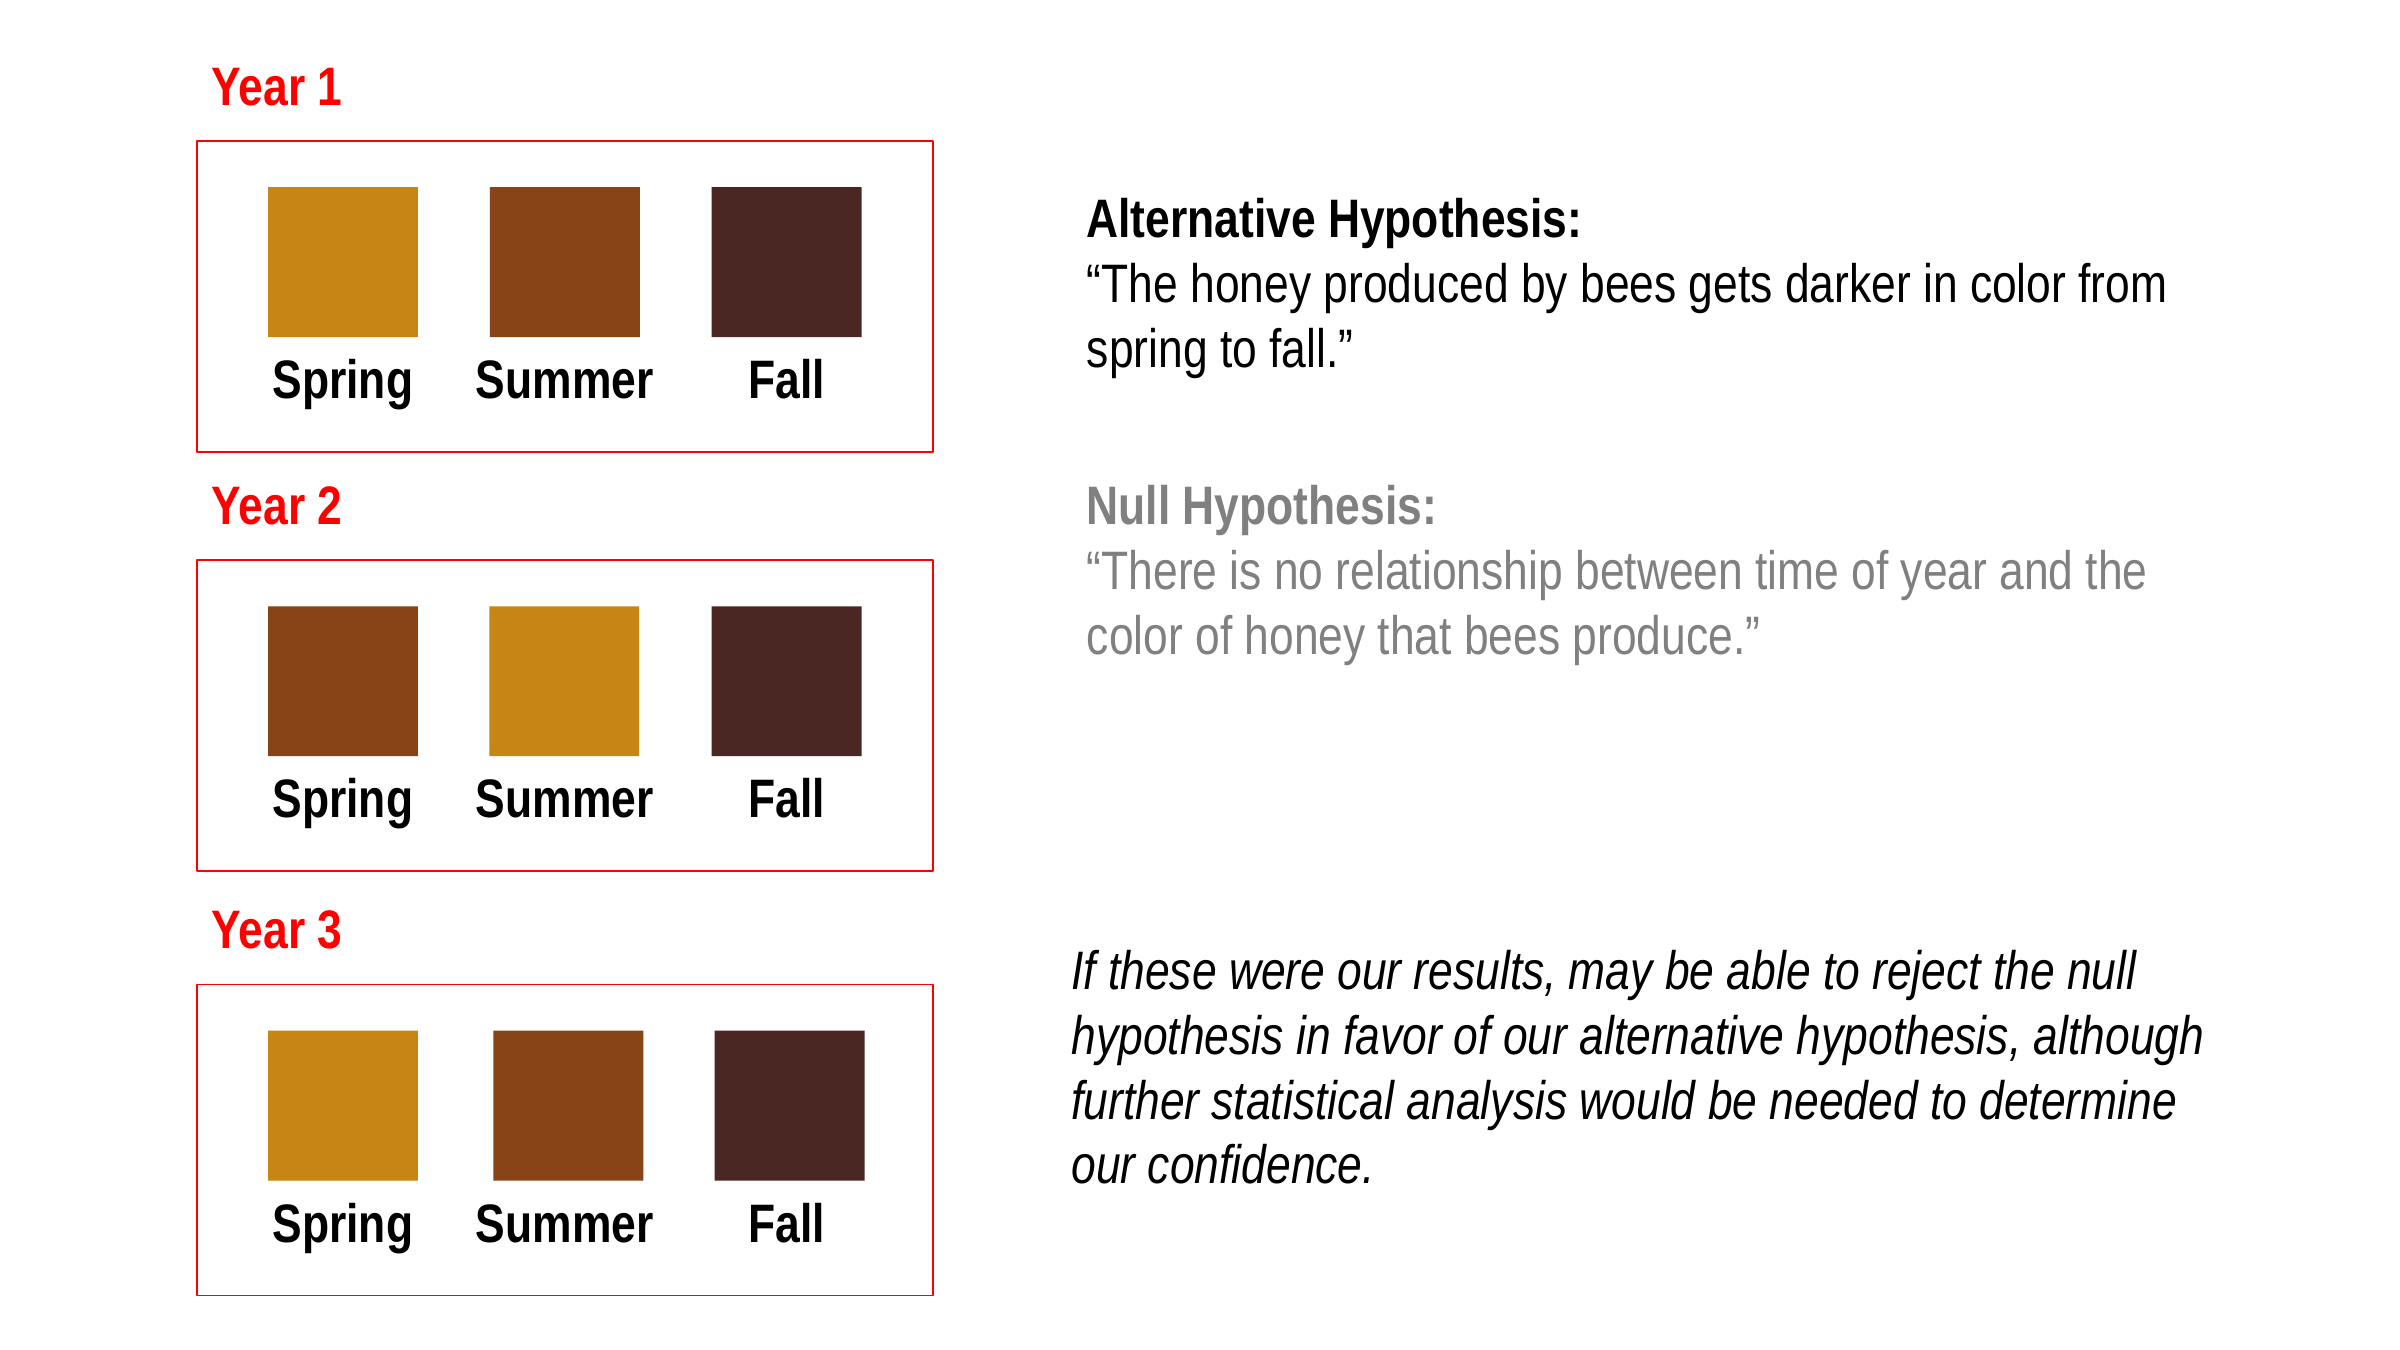

Year 1

Alternative Hypothesis:
“The honey produced by bees gets darker in color from spring to fall.”

Spring
Summer
Fall
Year 2

Spring
Summer
Fall
Null Hypothesis:
“There is no relationship between time of year and the color of honey that bees produce.”
Year 3

Spring
Summer
Fall
If these were our results, may be able to reject the null hypothesis in favor of our alternative hypothesis, although further statistical analysis would be needed to determine our confidence.